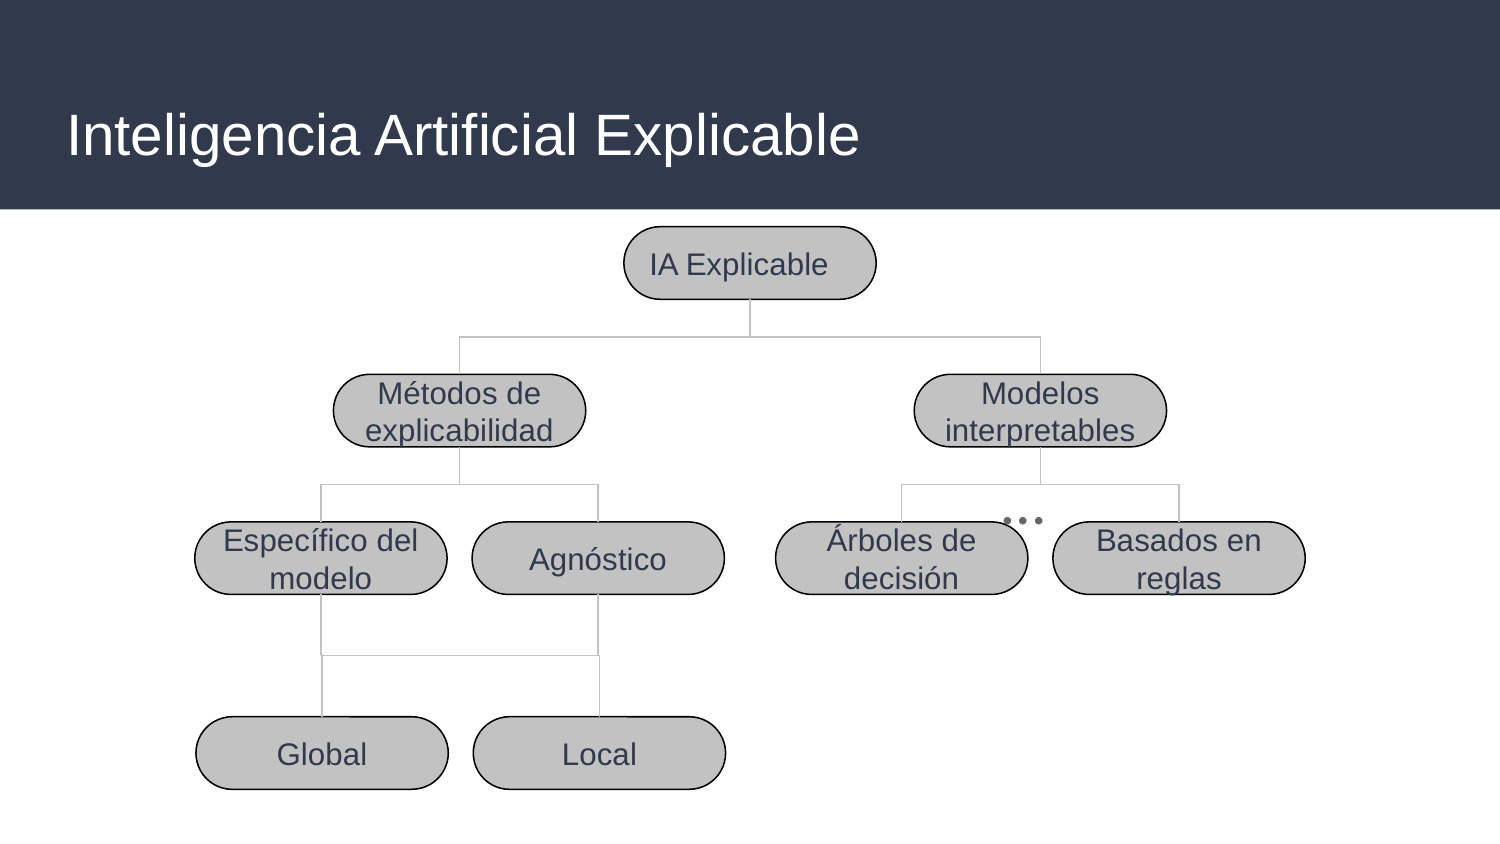

# Inteligencia Artificial Explicable
IA Explicable
Métodos de explicabilidad
Modelos interpretables
…
Específico del modelo
Agnóstico
Árboles de decisión
Basados en reglas
Global
Local
5